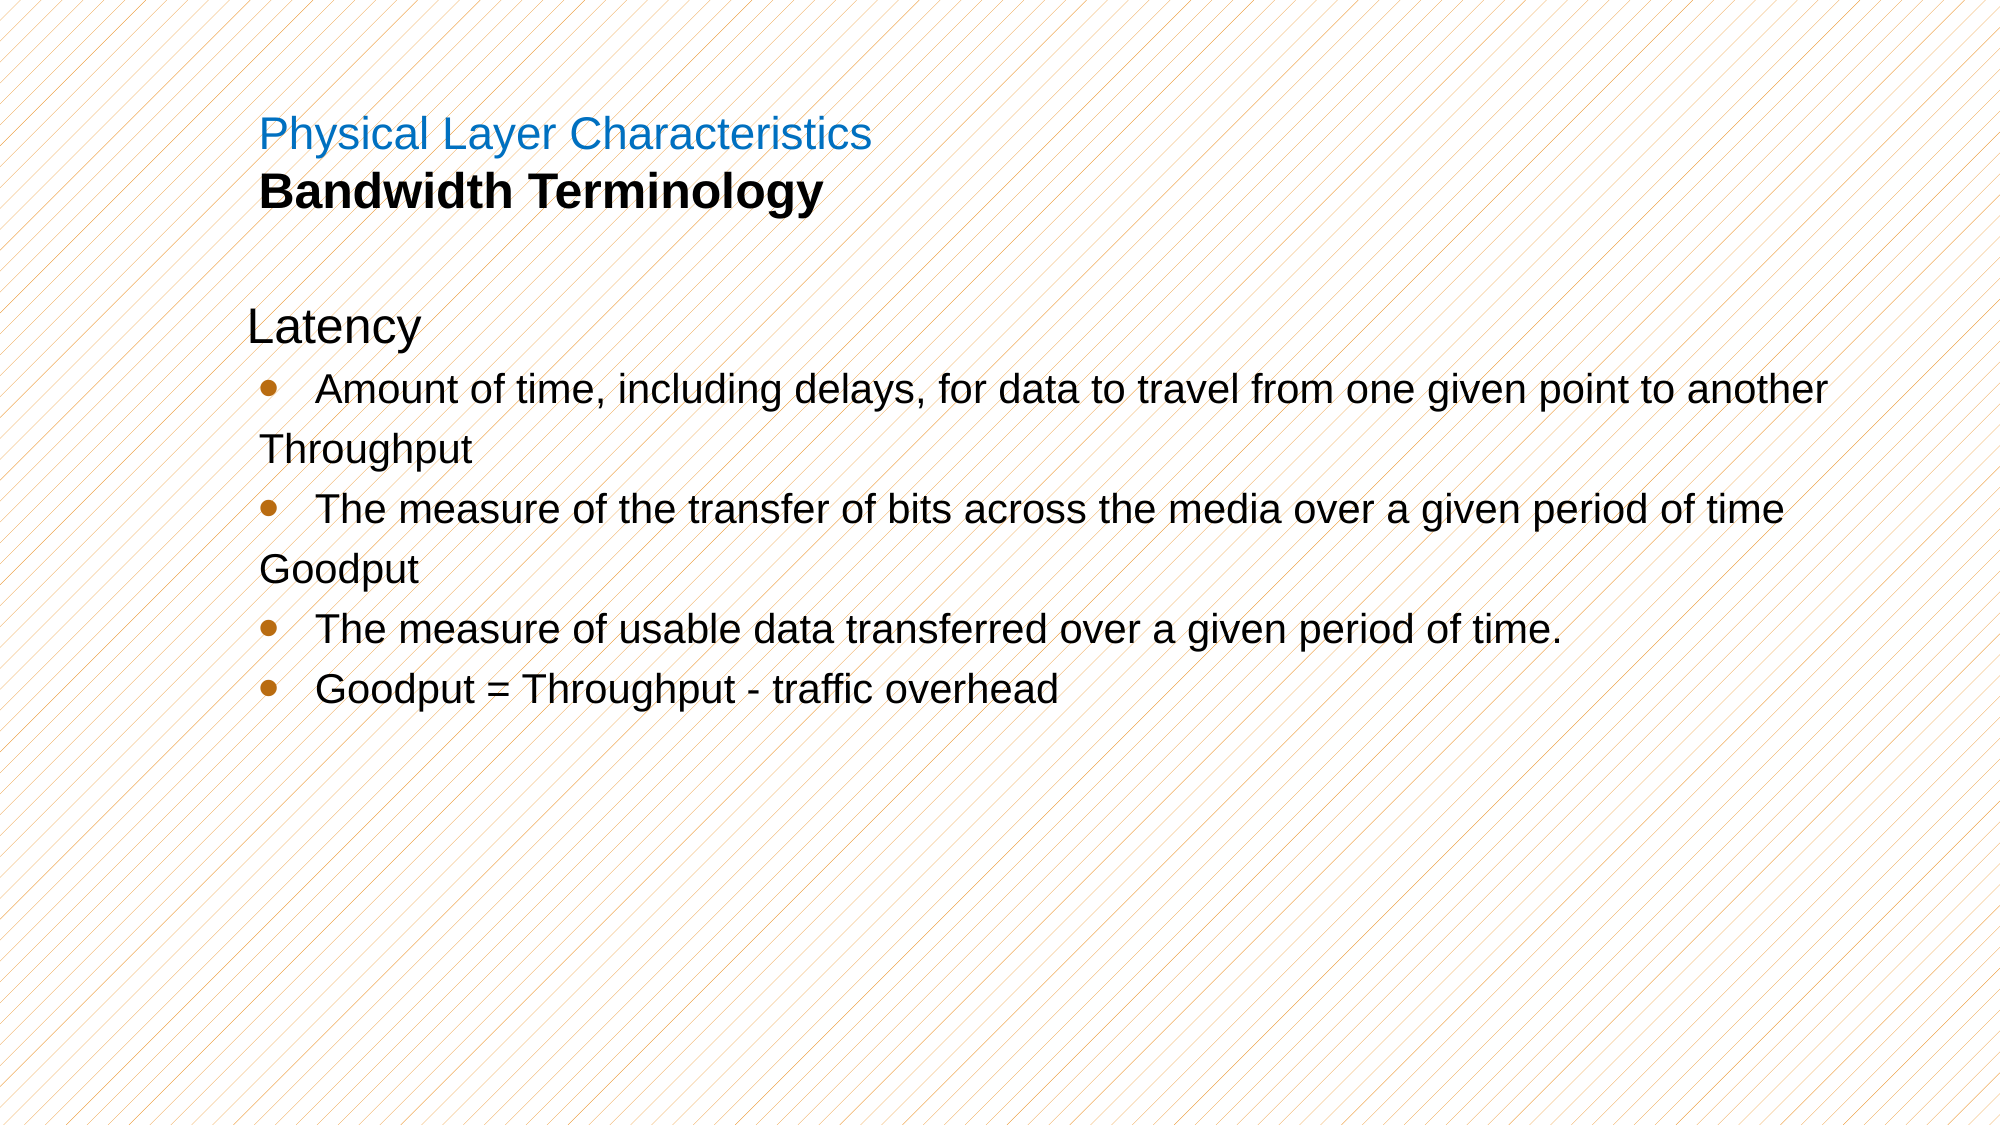

# Physical Layer Characteristics Bandwidth Terminology

Latency
Amount of time, including delays, for data to travel from one given point to another
Throughput
The measure of the transfer of bits across the media over a given period of time
Goodput
The measure of usable data transferred over a given period of time.
Goodput = Throughput - traffic overhead